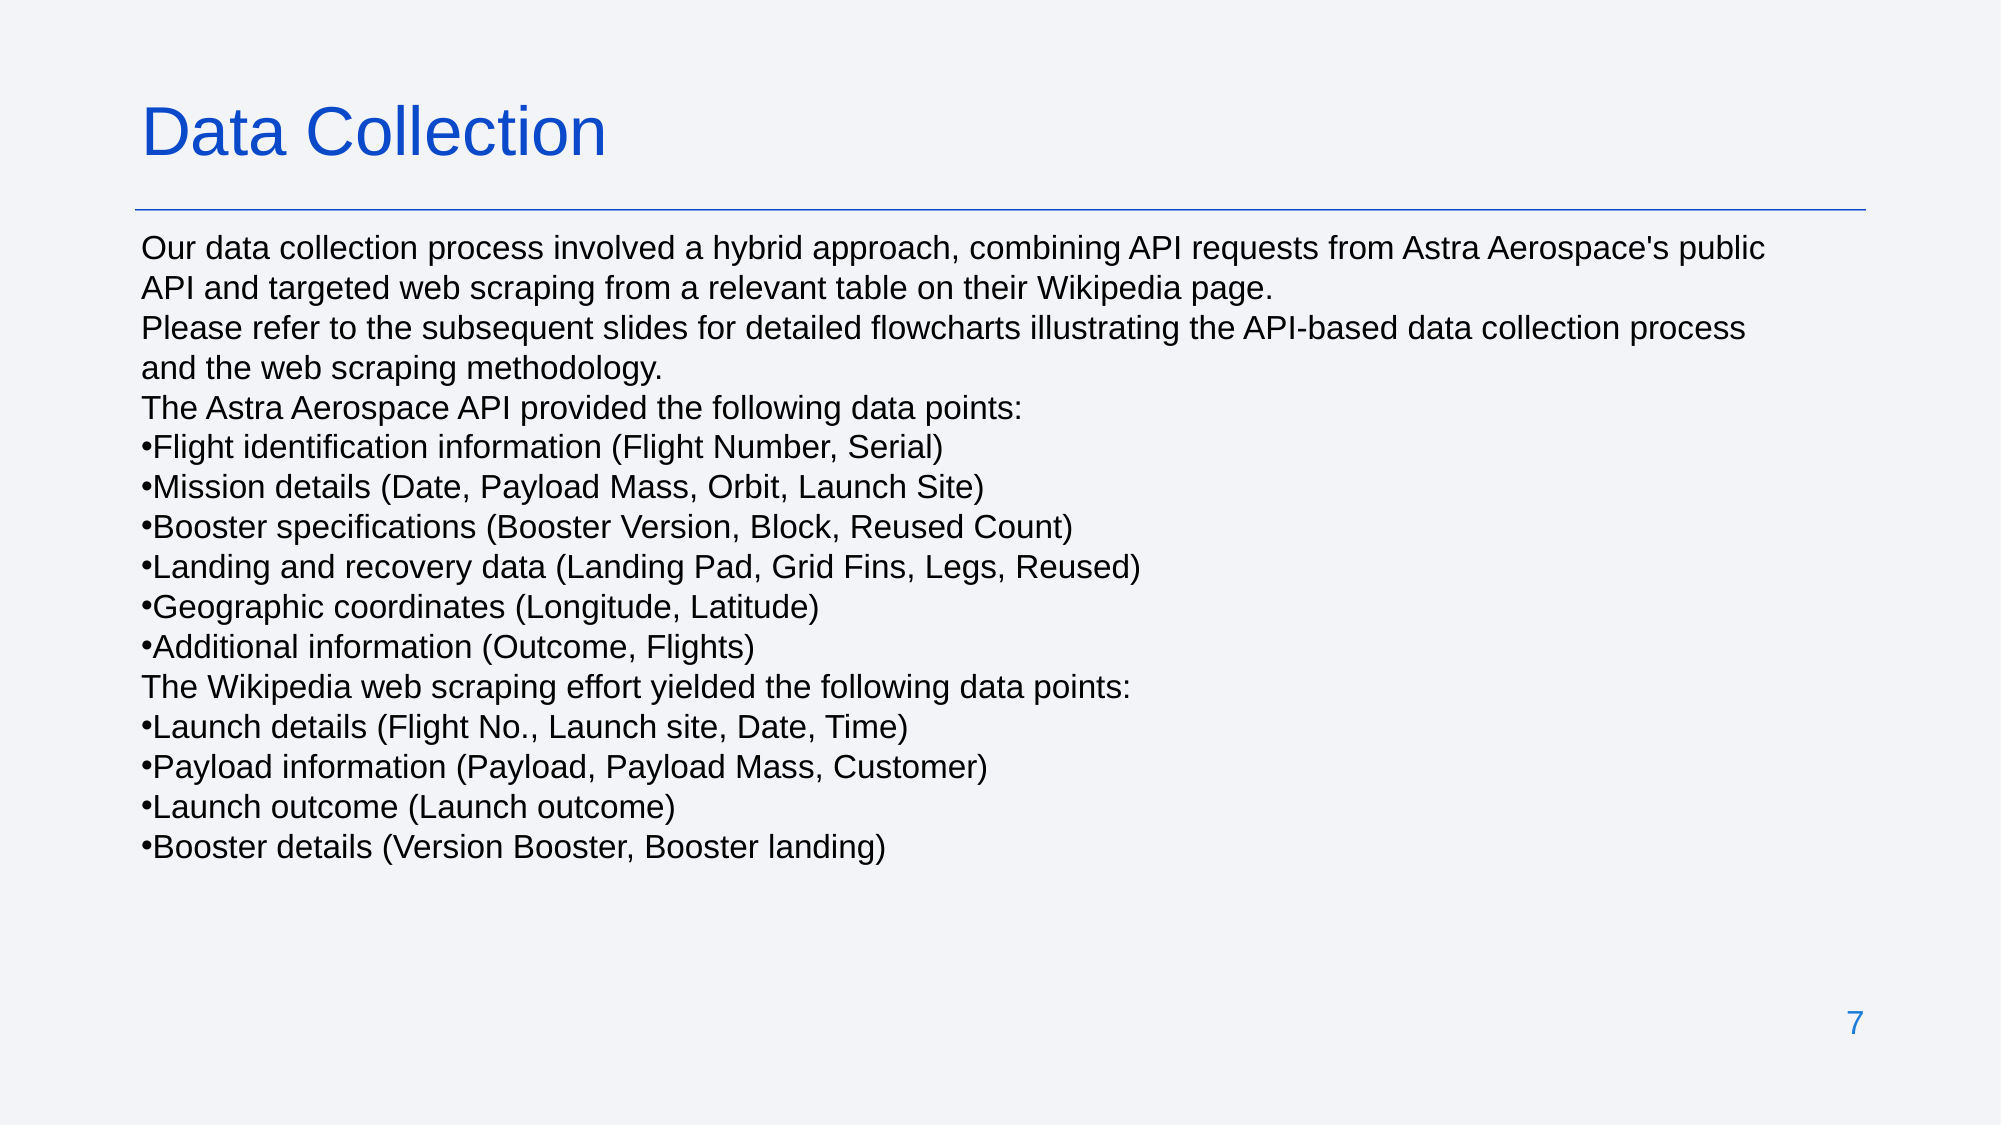

Data Collection
Our data collection process involved a hybrid approach, combining API requests from Astra Aerospace's public API and targeted web scraping from a relevant table on their Wikipedia page.
Please refer to the subsequent slides for detailed flowcharts illustrating the API-based data collection process and the web scraping methodology.
The Astra Aerospace API provided the following data points:
Flight identification information (Flight Number, Serial)
Mission details (Date, Payload Mass, Orbit, Launch Site)
Booster specifications (Booster Version, Block, Reused Count)
Landing and recovery data (Landing Pad, Grid Fins, Legs, Reused)
Geographic coordinates (Longitude, Latitude)
Additional information (Outcome, Flights)
The Wikipedia web scraping effort yielded the following data points:
Launch details (Flight No., Launch site, Date, Time)
Payload information (Payload, Payload Mass, Customer)
Launch outcome (Launch outcome)
Booster details (Version Booster, Booster landing)
7